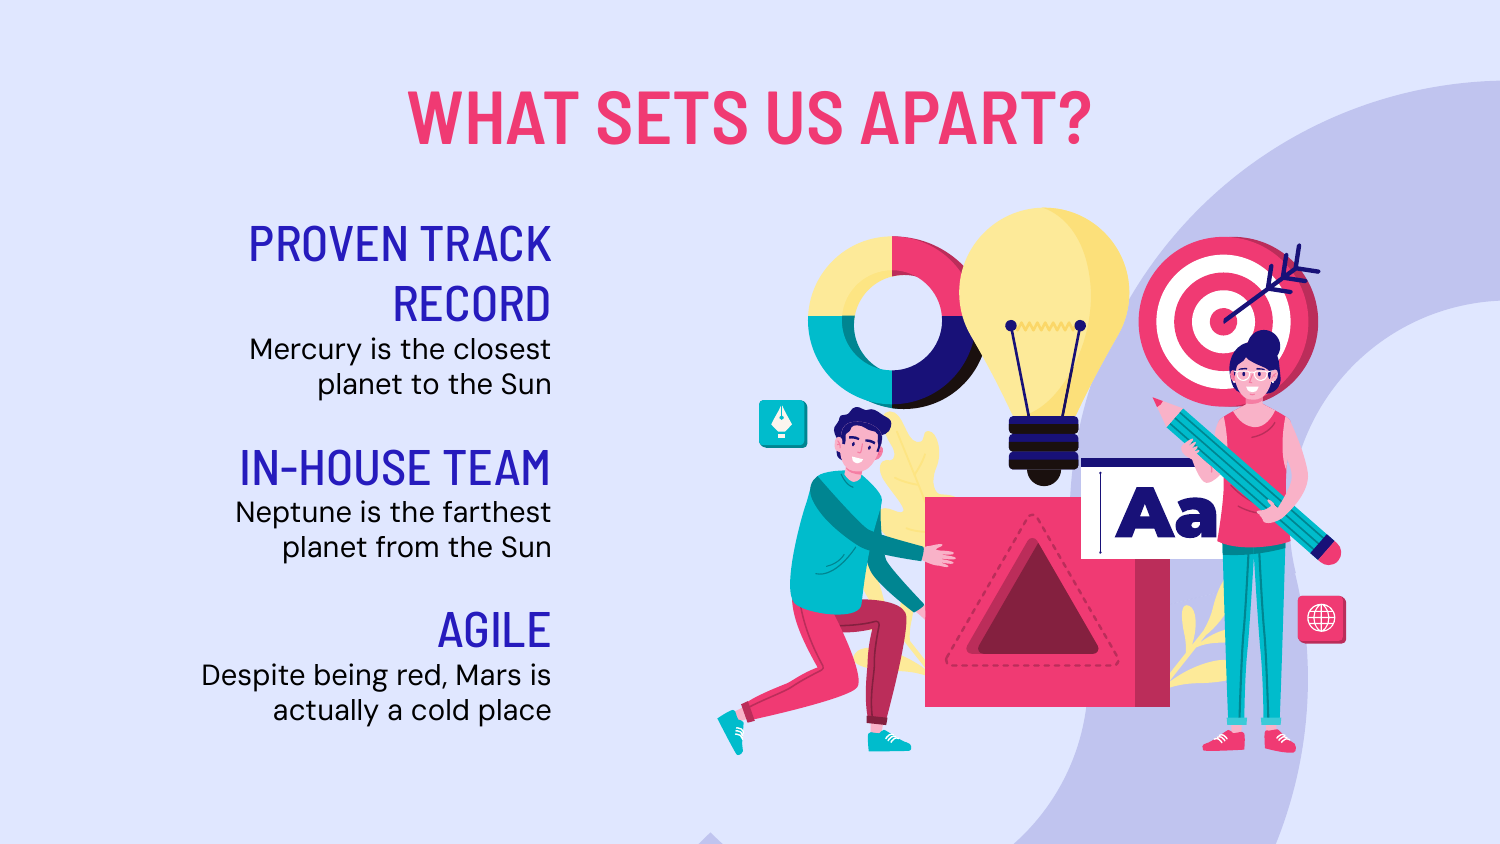

WHAT SETS US APART?

PROVEN TRACK RECORD
Mercury is the closest planet to the Sun
# IN-HOUSE TEAM
Neptune is the farthest planet from the Sun
AGILE
Despite being red, Mars is actually a cold place